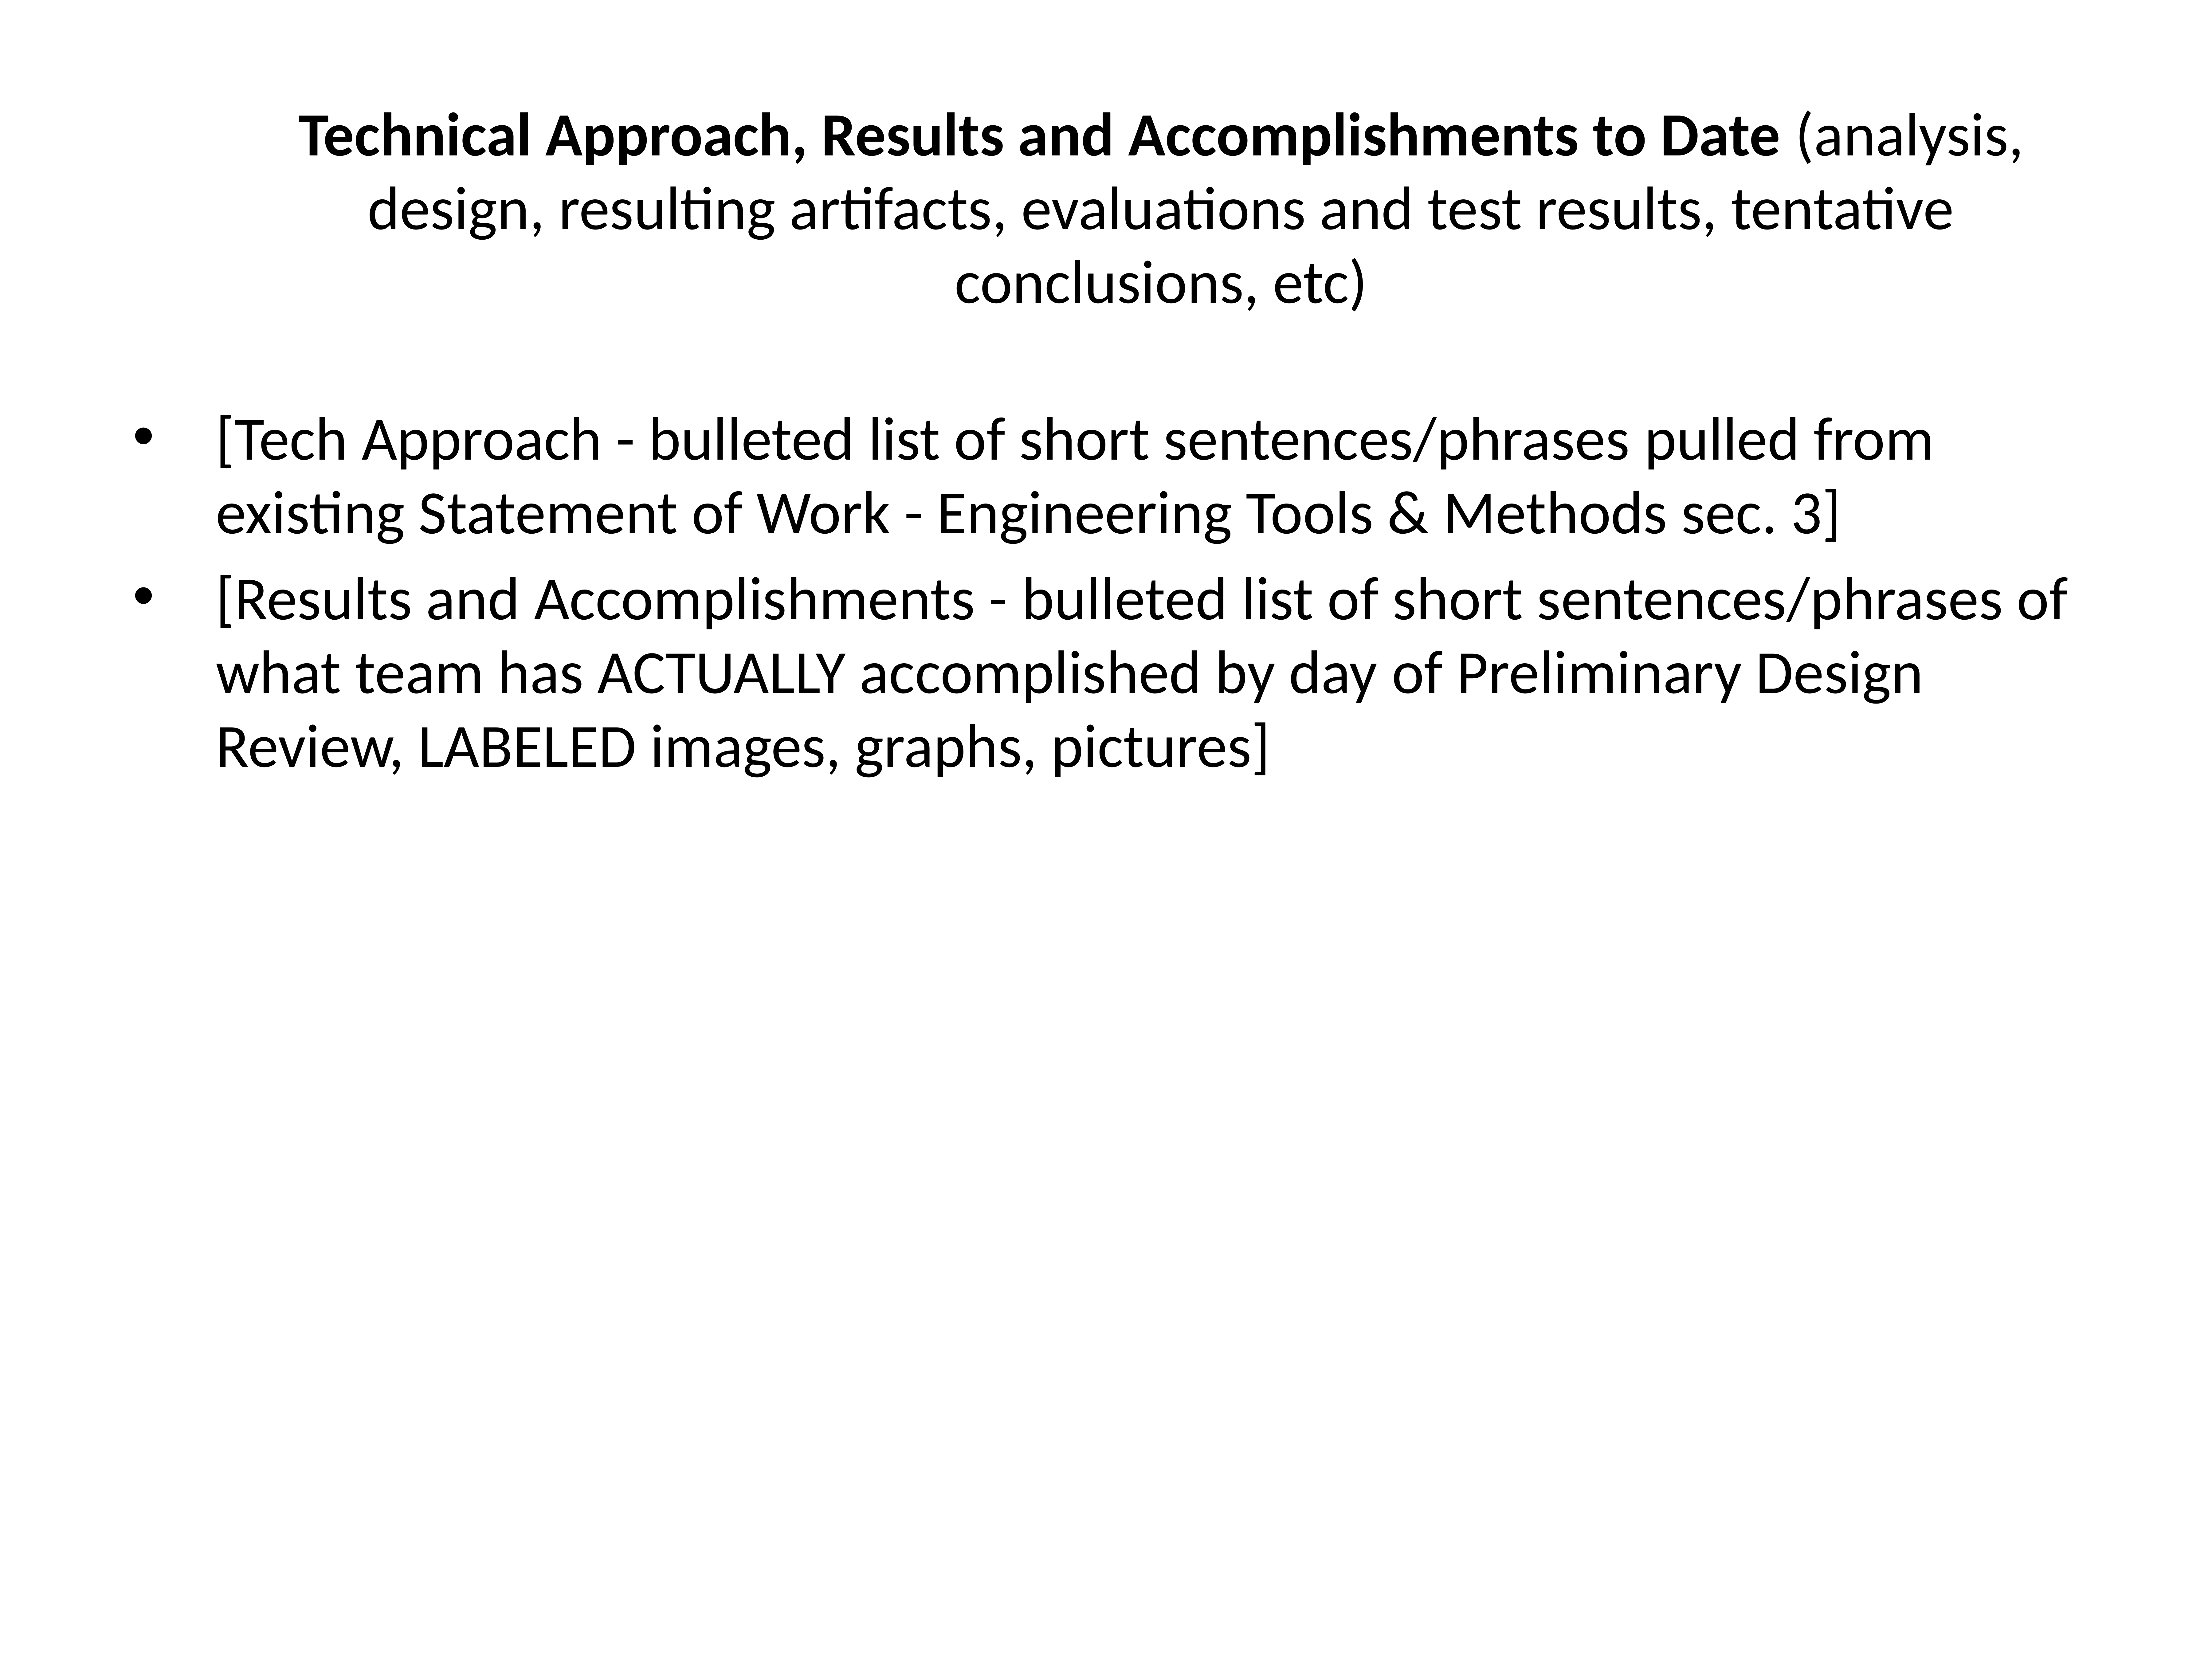

# Technical Approach, Results and Accomplishments to Date (analysis, design, resulting artifacts, evaluations and test results, tentative conclusions, etc)
[Tech Approach - bulleted list of short sentences/phrases pulled from existing Statement of Work - Engineering Tools & Methods sec. 3]
[Results and Accomplishments - bulleted list of short sentences/phrases of what team has ACTUALLY accomplished by day of Preliminary Design Review, LABELED images, graphs, pictures]